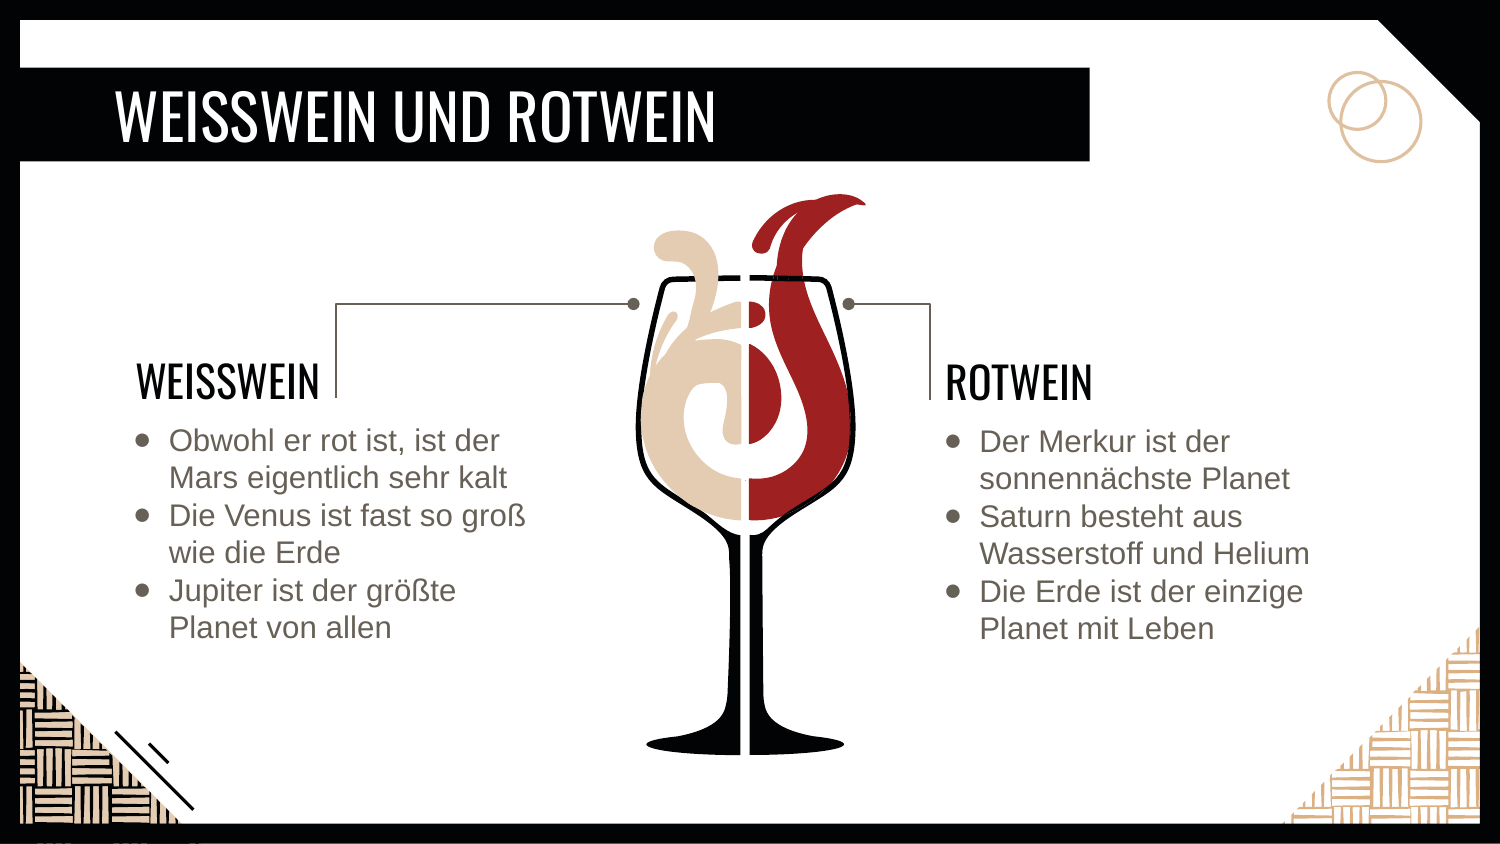

# WEISSWEIN UND ROTWEIN

WEISSWEIN
ROTWEIN

Obwohl er rot ist, ist der Mars eigentlich sehr kalt
Die Venus ist fast so groß wie die Erde
Jupiter ist der größte Planet von allen
Der Merkur ist der sonnennächste Planet
Saturn besteht aus Wasserstoff und Helium
Die Erde ist der einzige Planet mit Leben